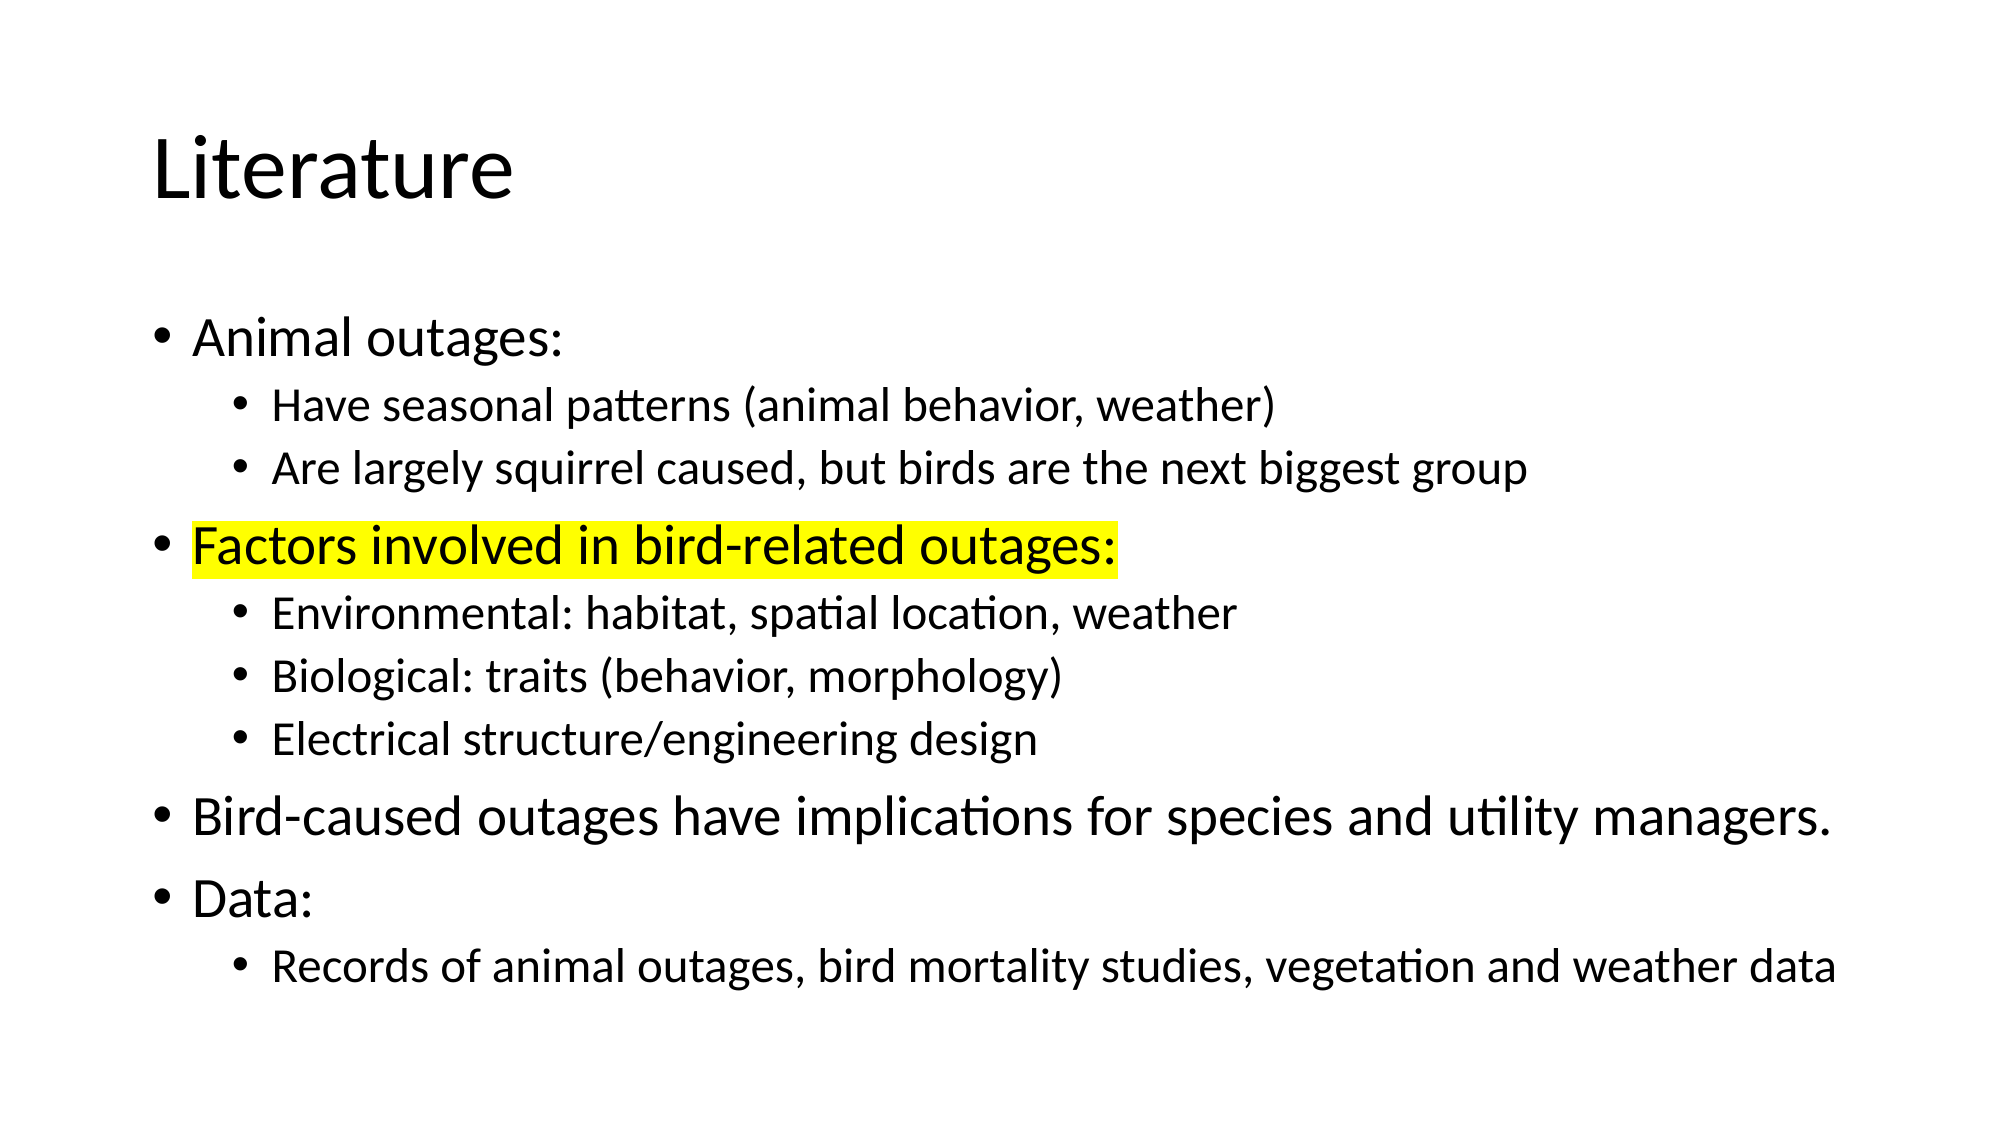

# Literature
Animal outages:
Have seasonal patterns (animal behavior, weather)
Are largely squirrel caused, but birds are the next biggest group
Factors involved in bird-related outages:
Environmental: habitat, spatial location, weather
Biological: traits (behavior, morphology)
Electrical structure/engineering design
Bird-caused outages have implications for species and utility managers.
Data:
Records of animal outages, bird mortality studies, vegetation and weather data